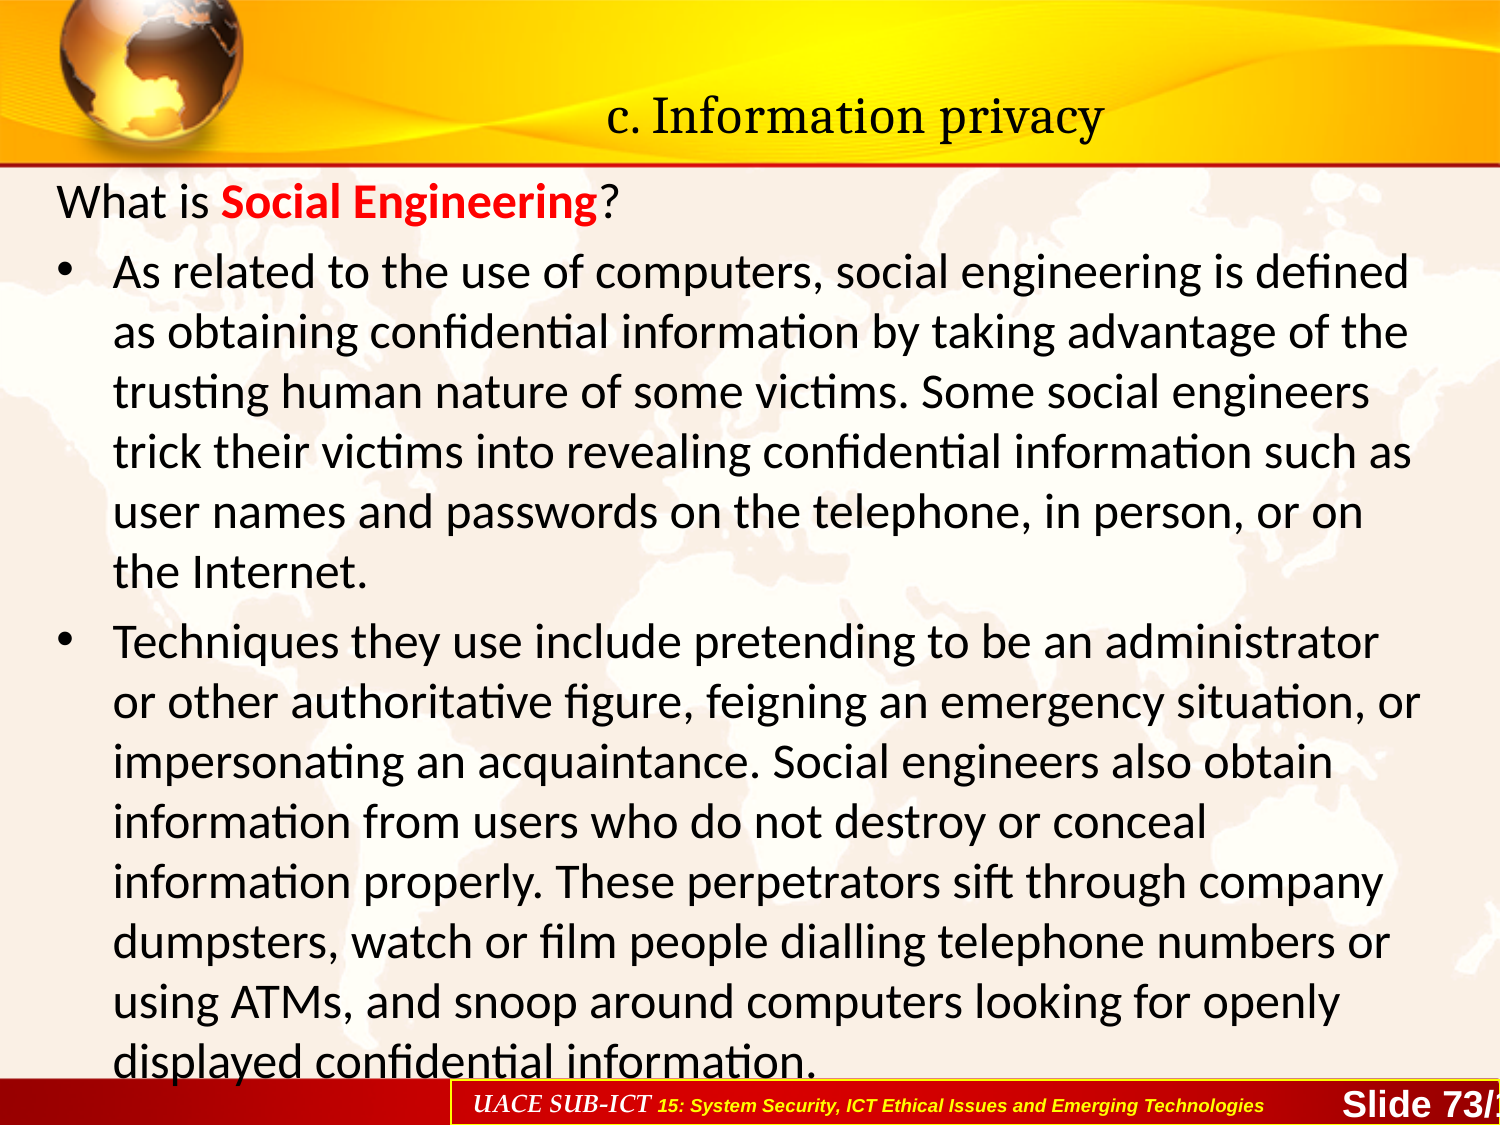

# c. Information privacy
What is Social Engineering?
As related to the use of computers, social engineering is defined as obtaining confidential information by taking advantage of the trusting human nature of some victims. Some social engineers trick their victims into revealing confidential information such as user names and passwords on the telephone, in person, or on the Internet.
Techniques they use include pretending to be an administrator or other authoritative figure, feigning an emergency situation, or impersonating an acquaintance. Social engineers also obtain information from users who do not destroy or conceal information properly. These perpetrators sift through company dumpsters, watch or film people dialling telephone numbers or using ATMs, and snoop around computers looking for openly displayed confidential information.